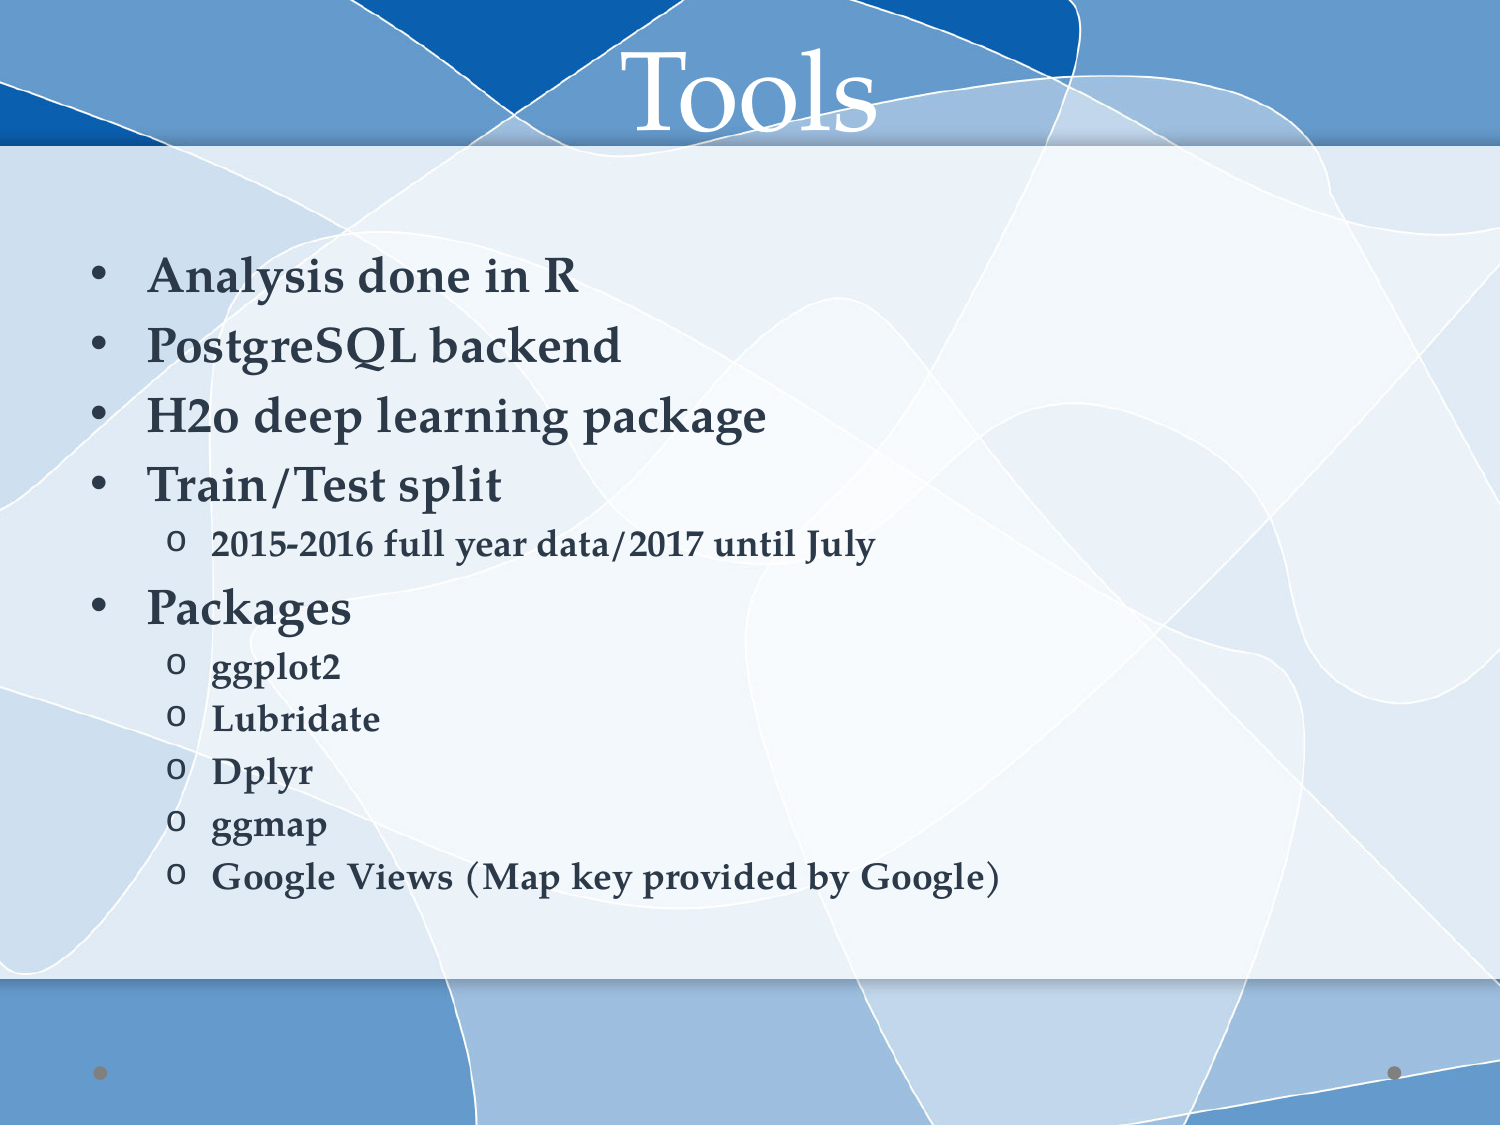

# Tools
Analysis done in R
PostgreSQL backend
H2o deep learning package
Train/Test split
2015-2016 full year data/2017 until July
Packages
ggplot2
Lubridate
Dplyr
ggmap
Google Views (Map key provided by Google)